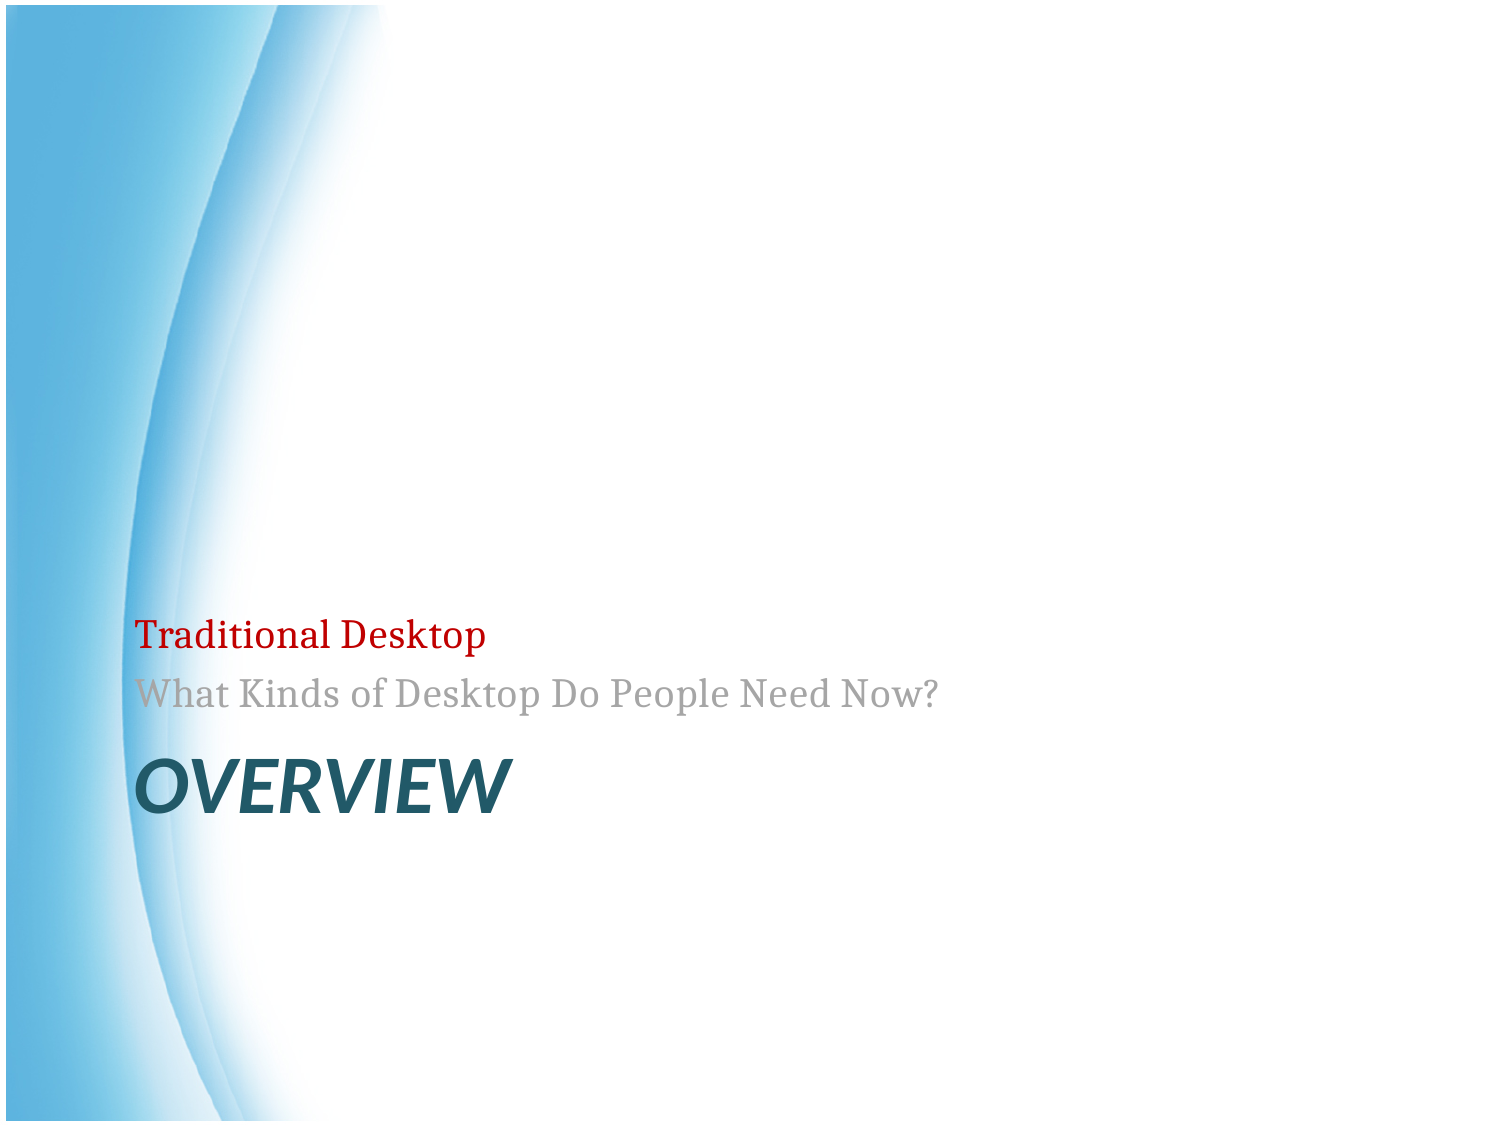

Traditional Desktop
What Kinds of Desktop Do People Need Now?
# Overview